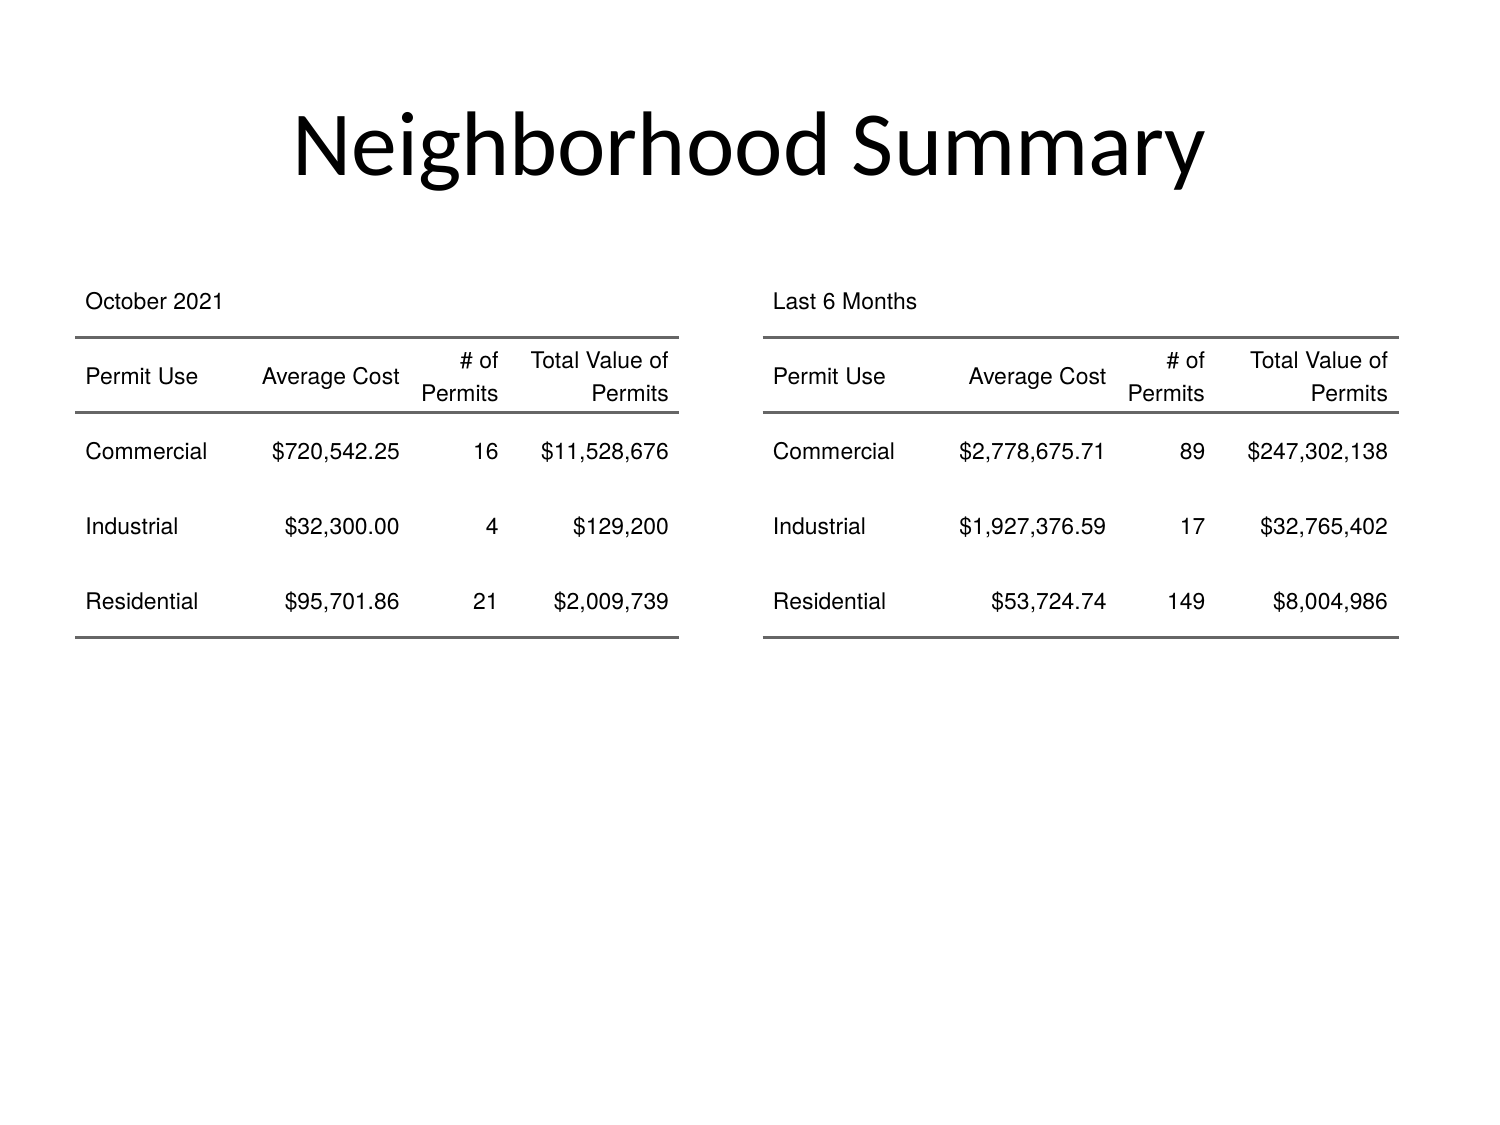

# Neighborhood Summary
| October 2021 | October 2021 | October 2021 | October 2021 |
| --- | --- | --- | --- |
| Permit Use | Average Cost | # of Permits | Total Value of Permits |
| Commercial | $720,542.25 | 16 | $11,528,676 |
| Industrial | $32,300.00 | 4 | $129,200 |
| Residential | $95,701.86 | 21 | $2,009,739 |
| Last 6 Months | Last 6 Months | Last 6 Months | Last 6 Months |
| --- | --- | --- | --- |
| Permit Use | Average Cost | # of Permits | Total Value of Permits |
| Commercial | $2,778,675.71 | 89 | $247,302,138 |
| Industrial | $1,927,376.59 | 17 | $32,765,402 |
| Residential | $53,724.74 | 149 | $8,004,986 |